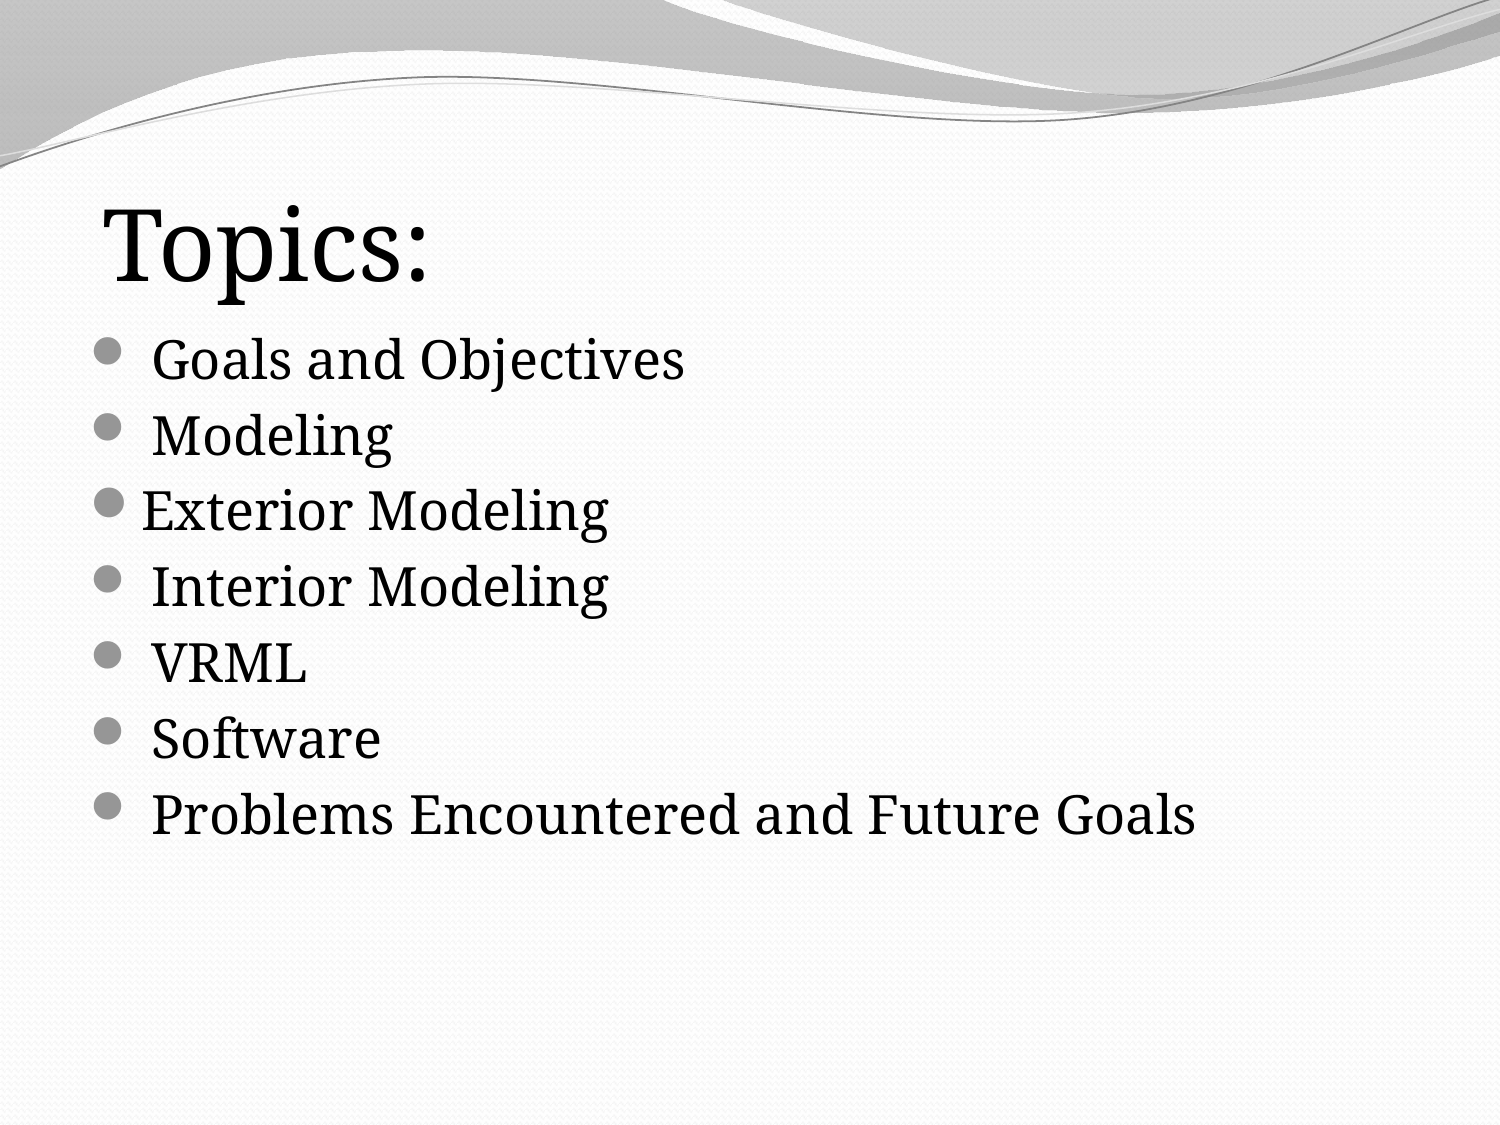

#
Topics:
 Goals and Objectives
 Modeling
Exterior Modeling
 Interior Modeling
 VRML
 Software
 Problems Encountered and Future Goals